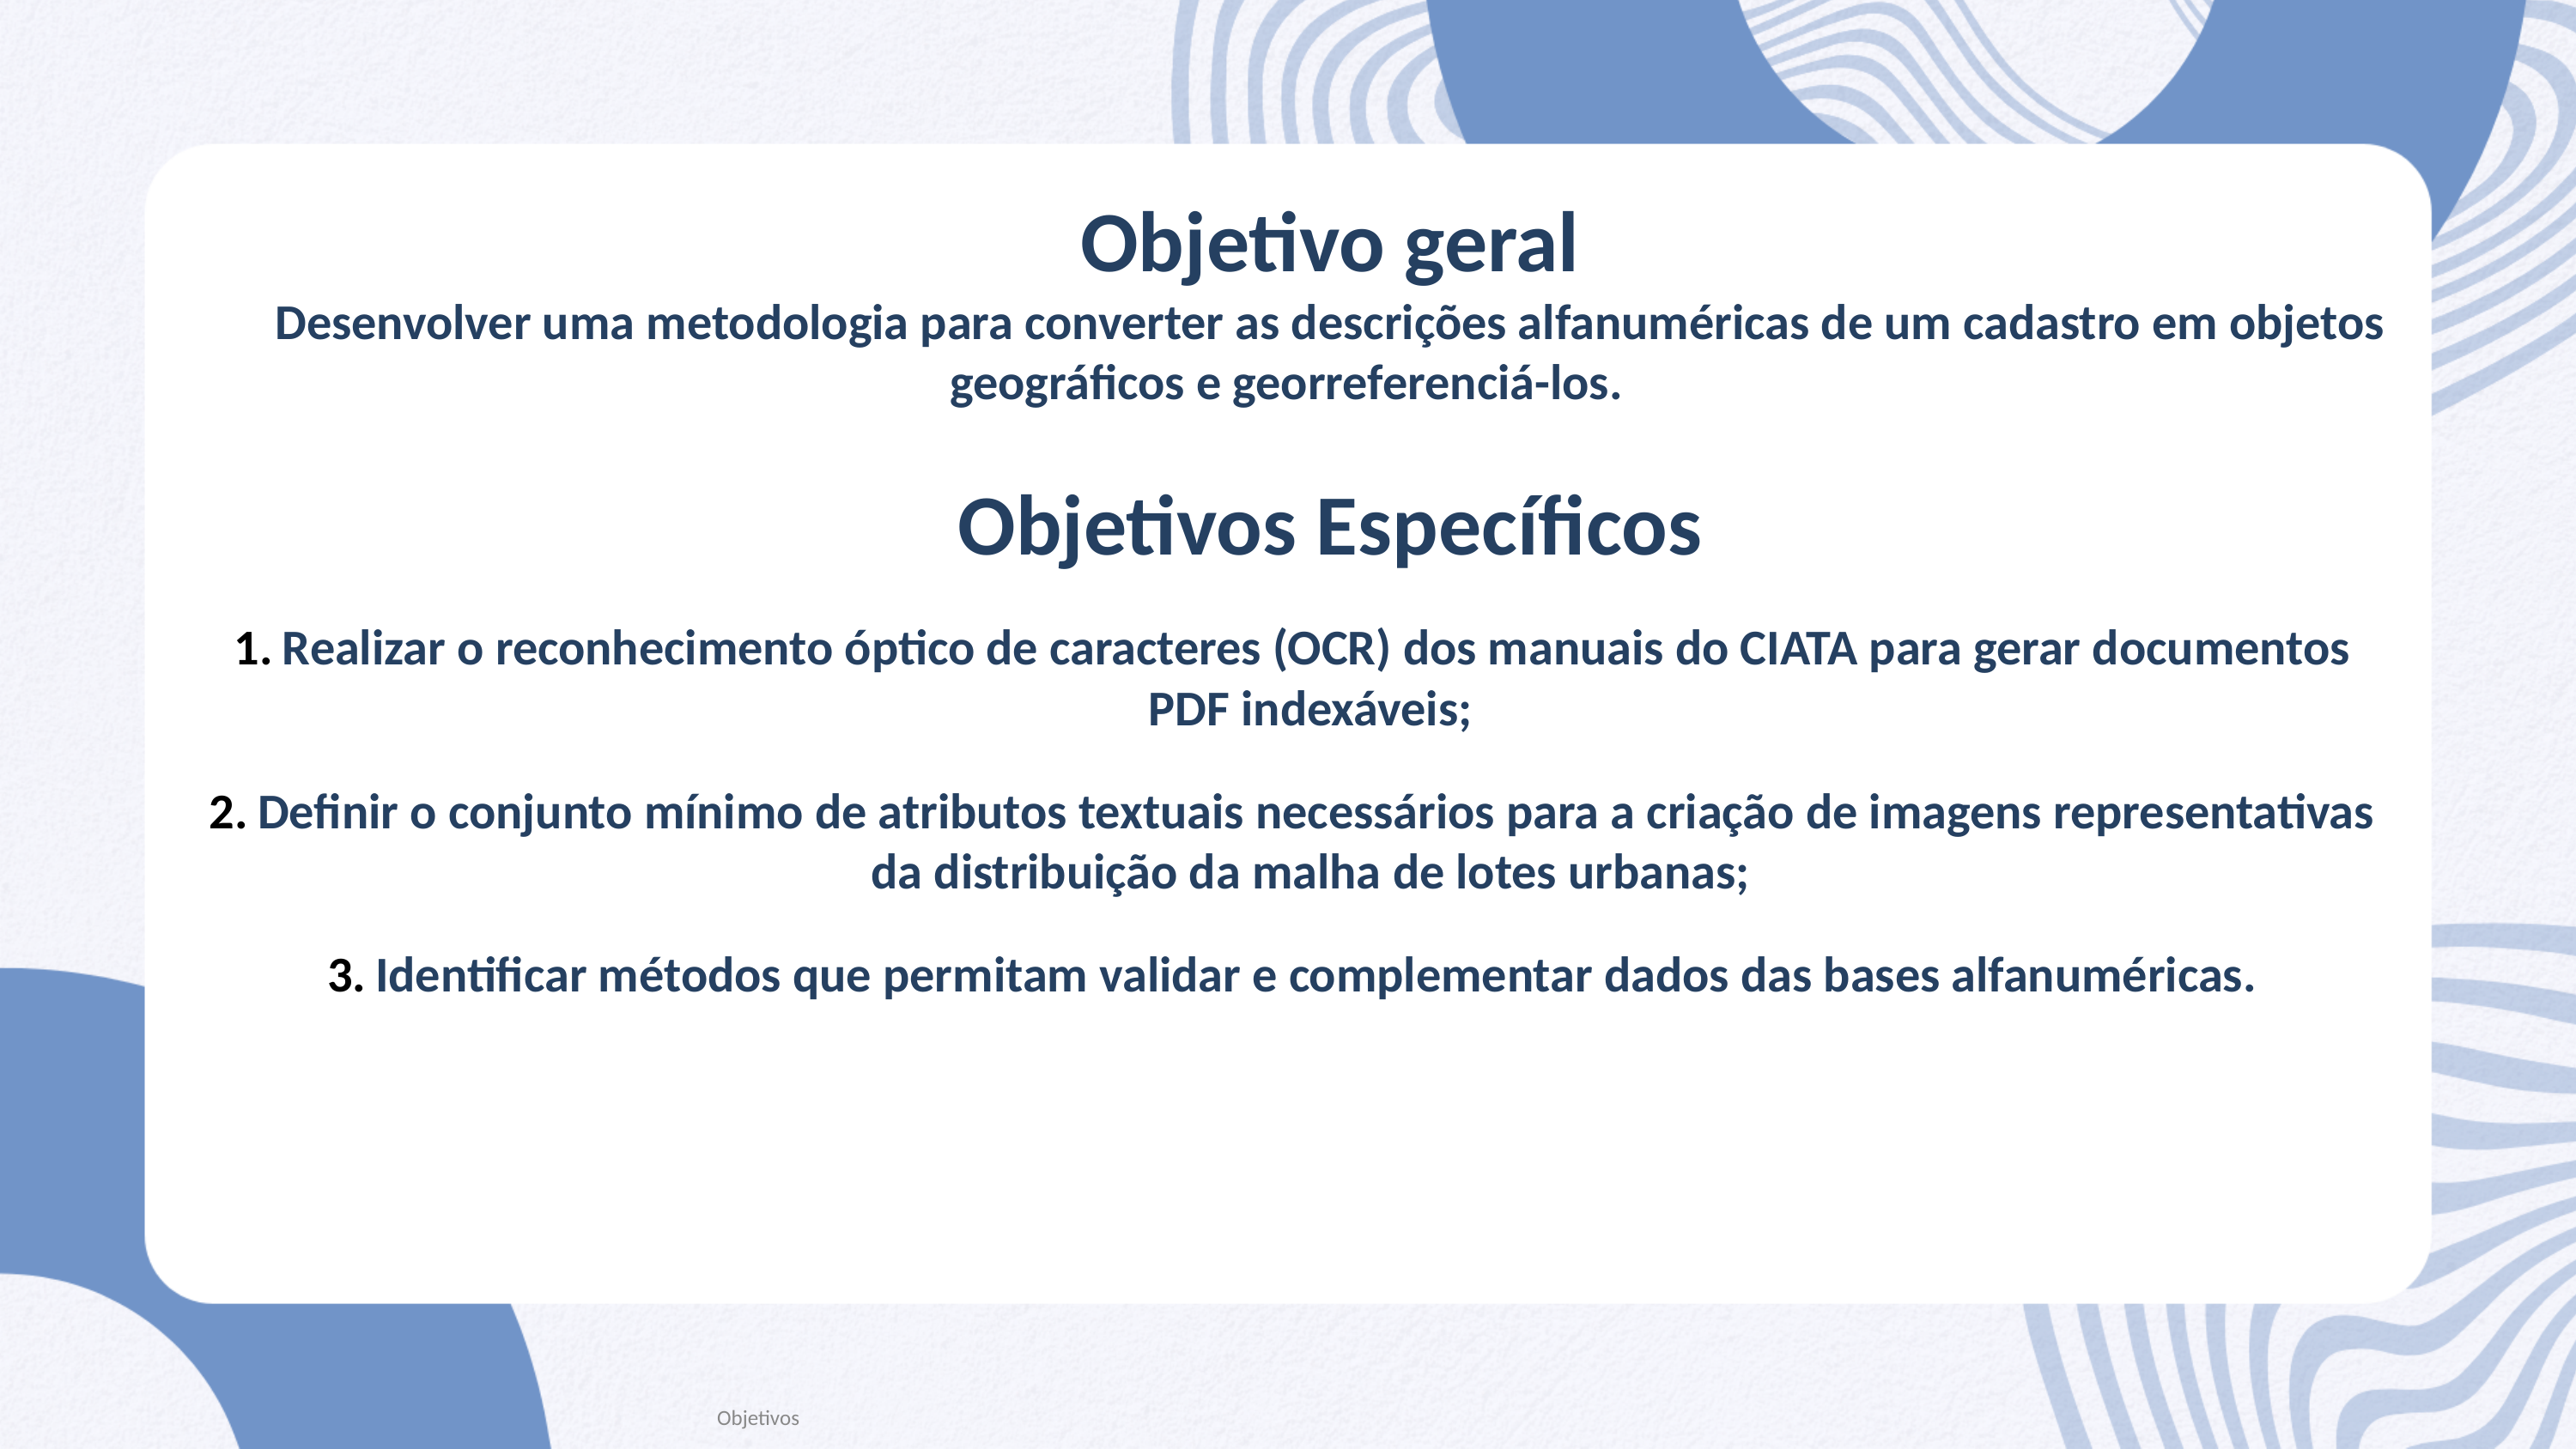

Objetivo geral
Desenvolver uma metodologia para converter as descrições alfanuméricas de um cadastro em objetos geográficos e georreferenciá-los.

Objetivos Específicos
Realizar o reconhecimento óptico de caracteres (OCR) dos manuais do CIATA para gerar documentos PDF indexáveis;
Definir o conjunto mínimo de atributos textuais necessários para a criação de imagens representativas da distribuição da malha de lotes urbanas;
Identificar métodos que permitam validar e complementar dados das bases alfanuméricas.
Objetivos